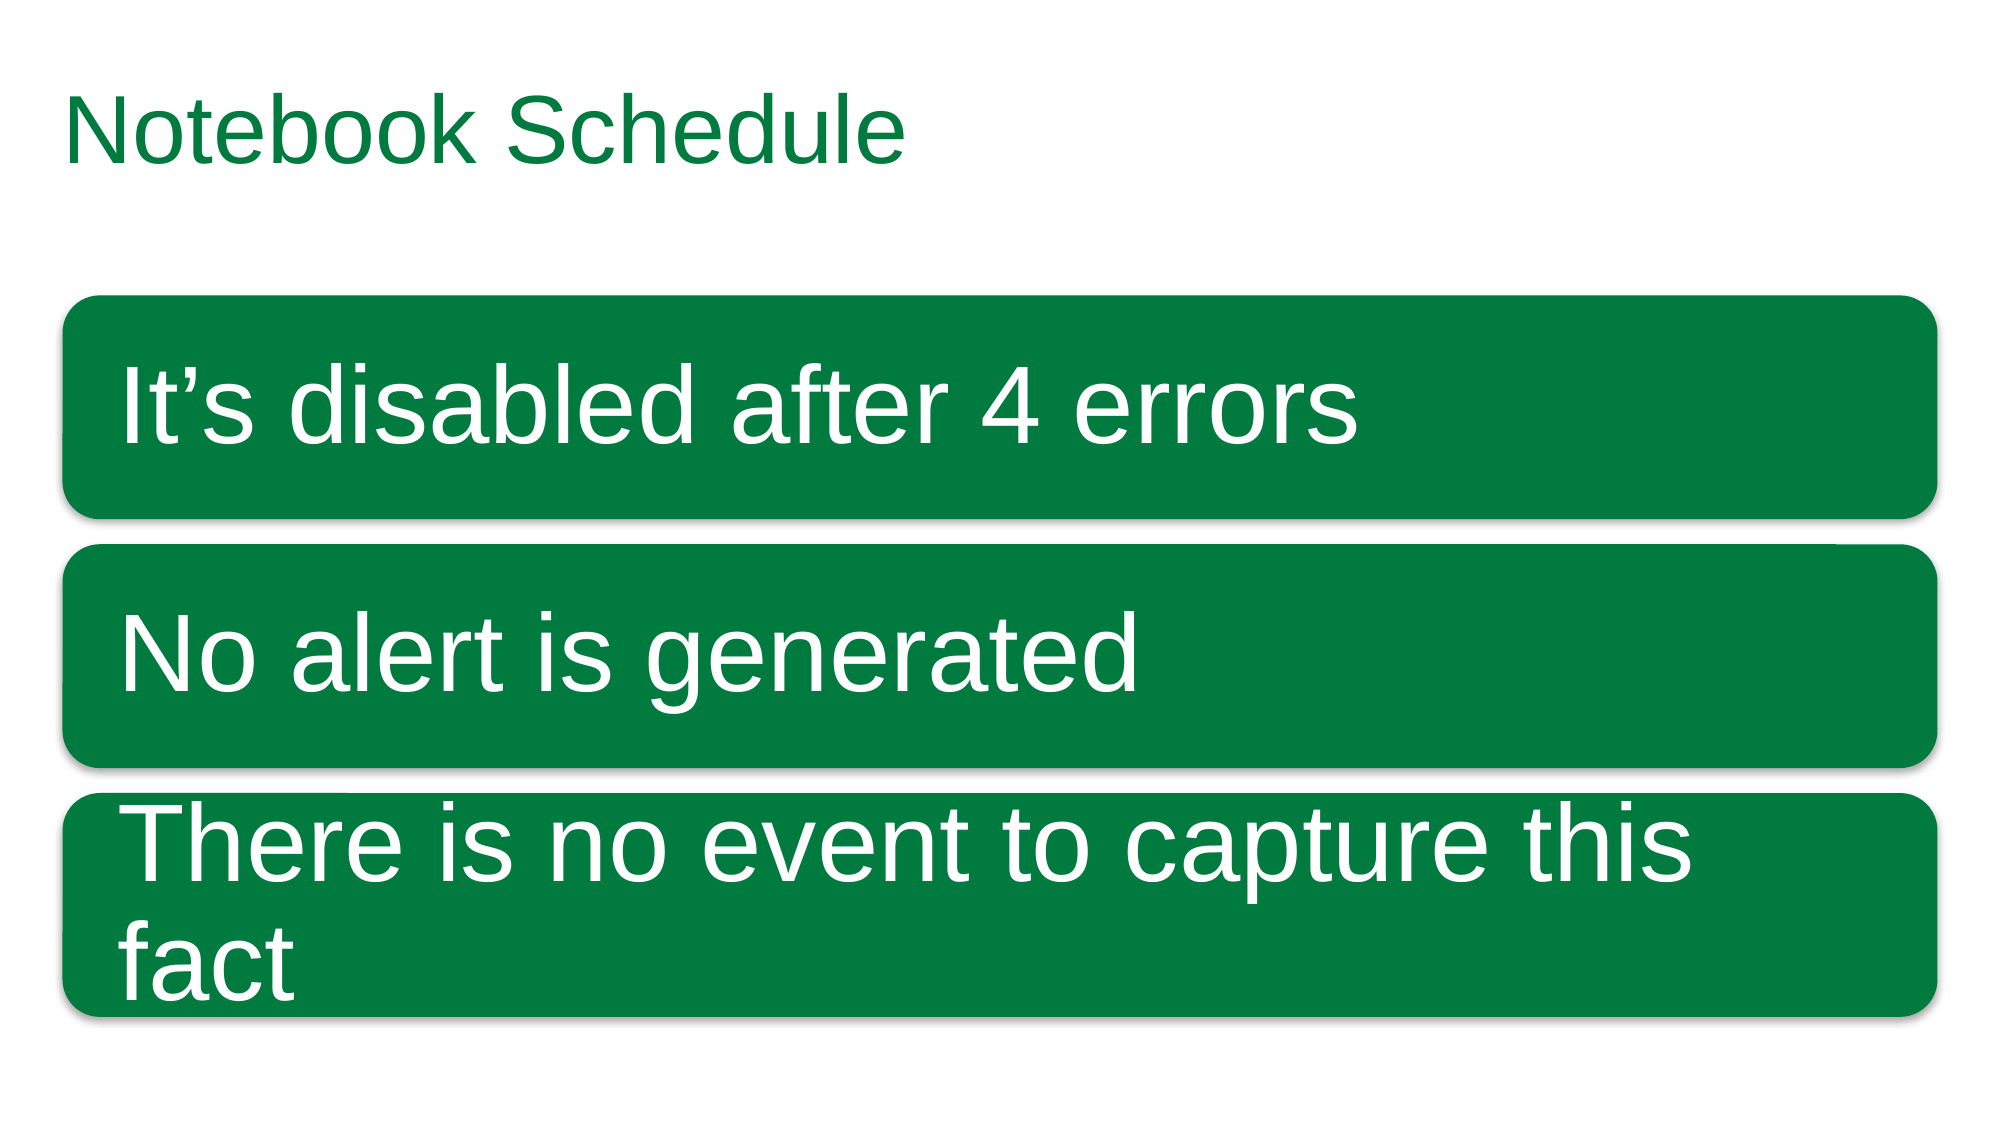

# Notebook Schedule
It’s disabled after 4 errors
No alert is generated
There is no event to capture this fact